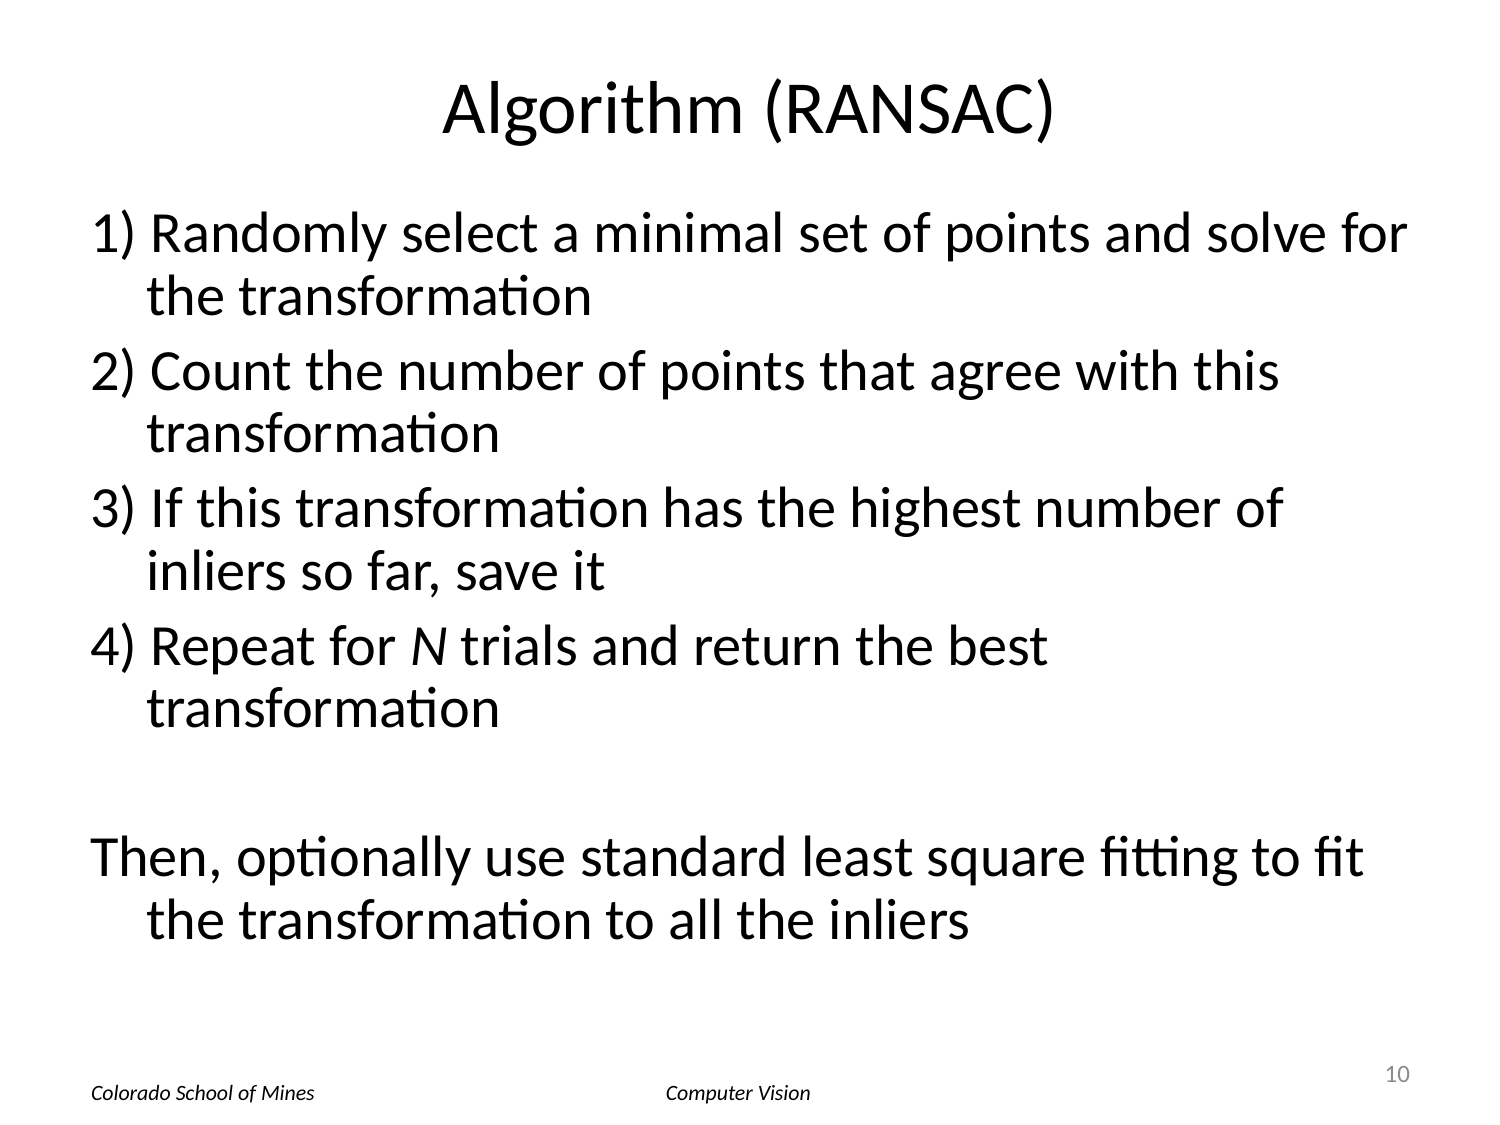

# Algorithm (RANSAC)
1) Randomly select a minimal set of points and solve for the transformation
2) Count the number of points that agree with this transformation
3) If this transformation has the highest number of inliers so far, save it
4) Repeat for N trials and return the best transformation

Then, optionally use standard least square fitting to fit the transformation to all the inliers
10